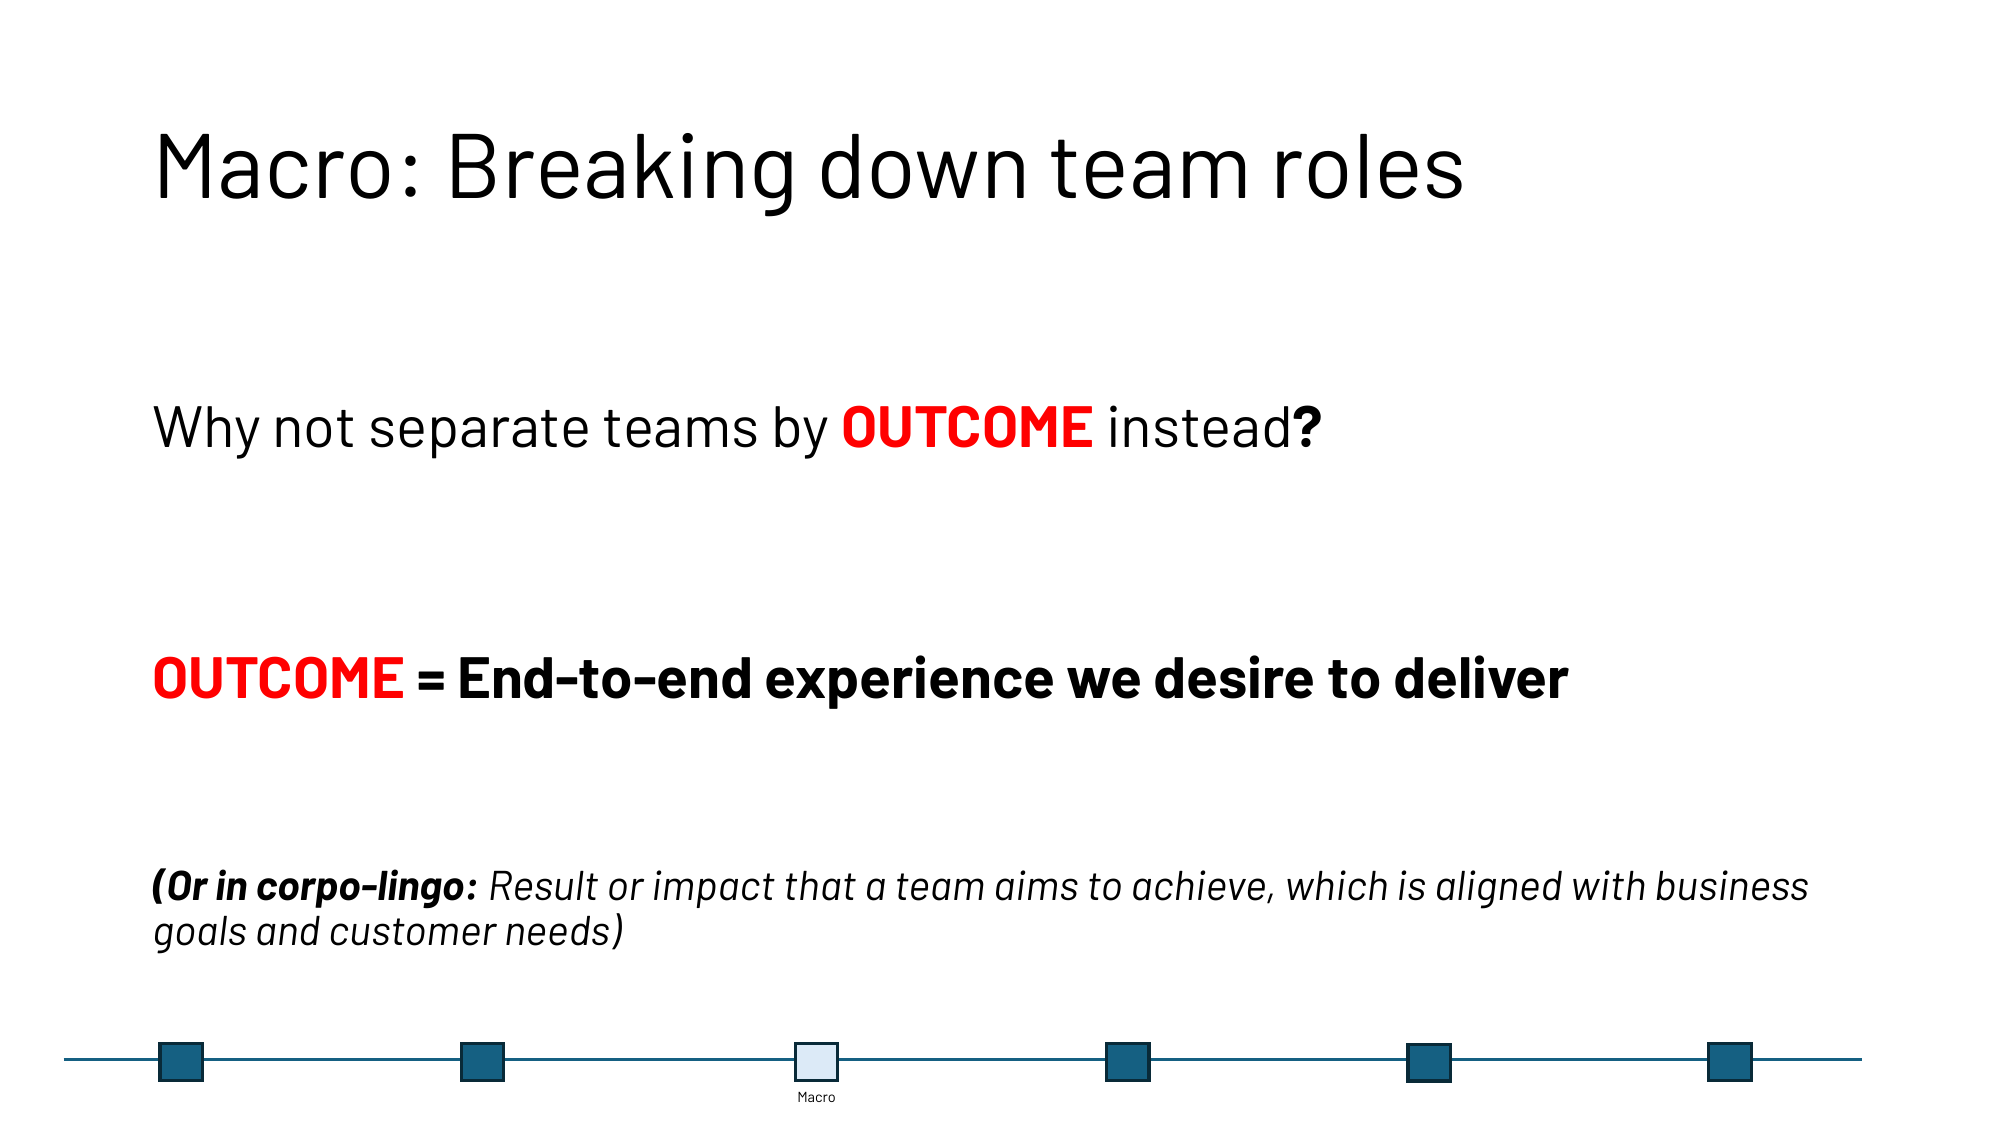

# Macro: Breaking down team roles

Why not separate teams by OUTCOME instead?

OUTCOME = End-to-end experience we desire to deliver

(Or in corpo-lingo: Result or impact that a team aims to achieve, which is aligned with business goals and customer needs)

Macro